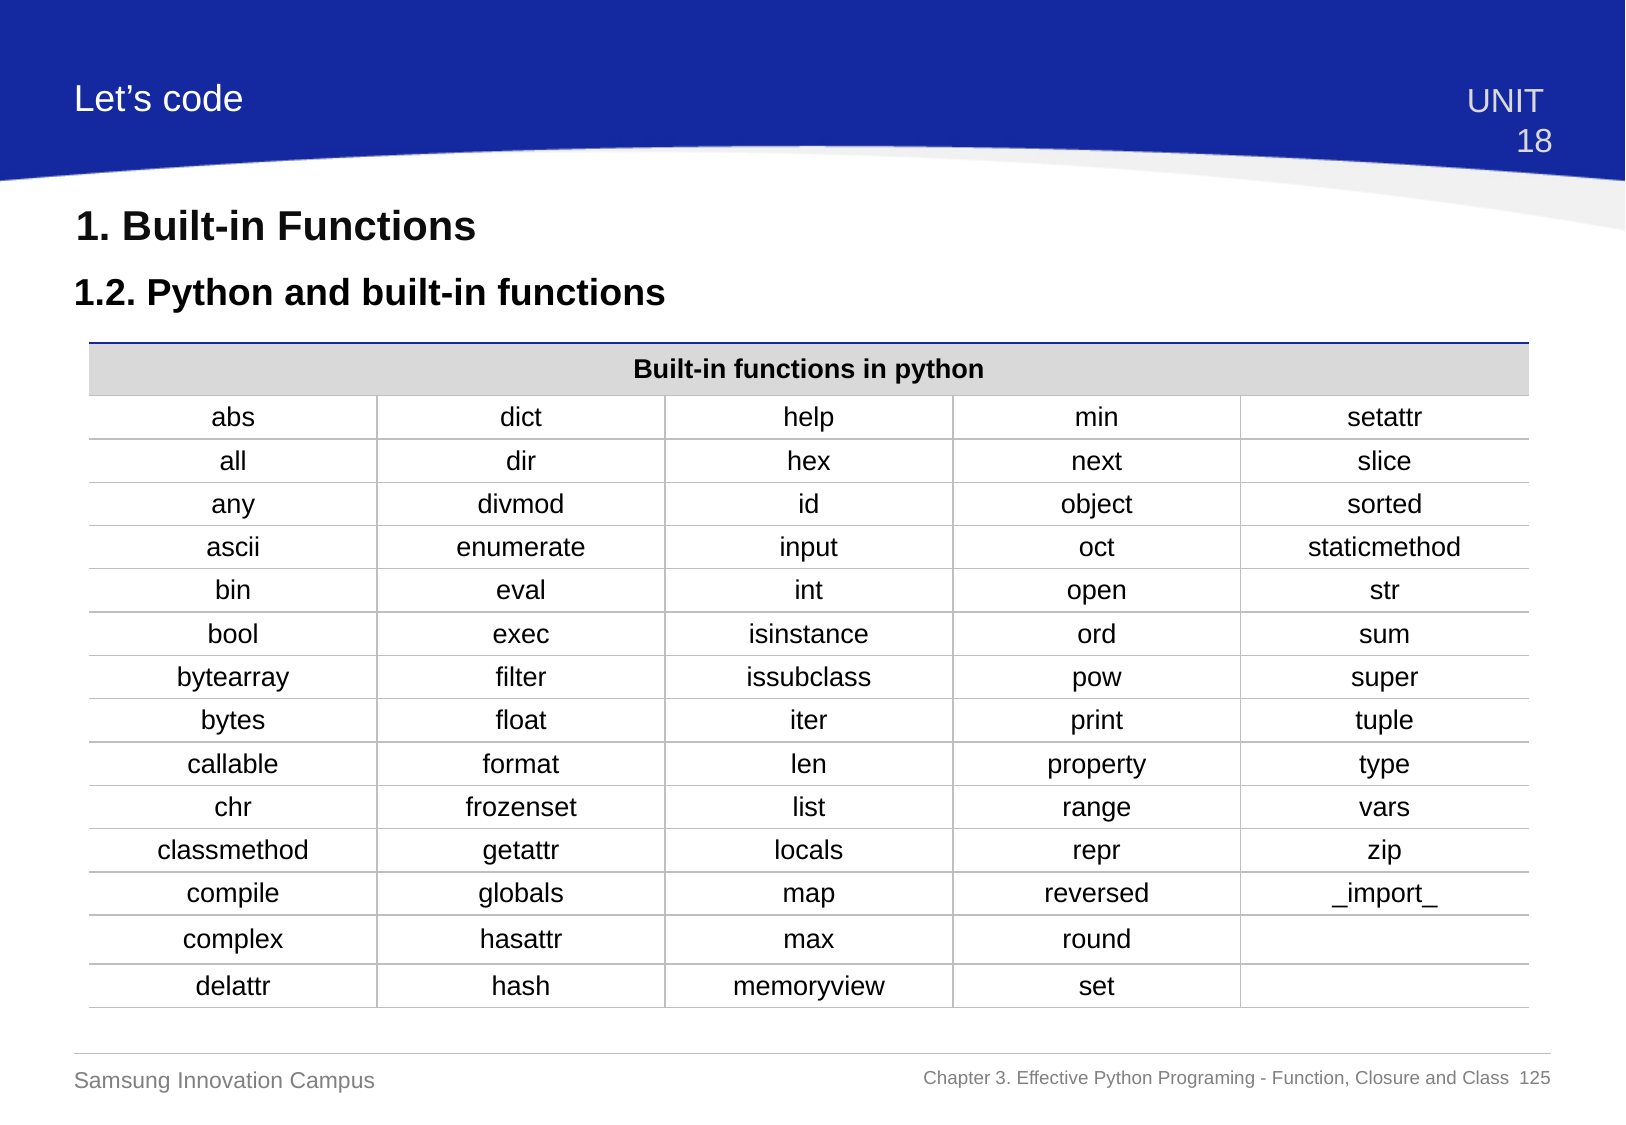

Let’s code
UNIT  18
1. Built-in Functions
1.2. Python and built-in functions
| Built-in functions in python |  |  |  |  |
| --- | --- | --- | --- | --- |
| abs | dict | help | min | setattr |
| all | dir | hex | next | slice |
| any | divmod | id | object | sorted |
| ascii | enumerate | input | oct | staticmethod |
| bin | eval | int | open | str |
| bool | exec | isinstance | ord | sum |
| bytearray | filter | issubclass | pow | super |
| bytes | float | iter | print | tuple |
| callable | format | len | property | type |
| chr | frozenset | list | range | vars |
| classmethod | getattr | locals | repr | zip |
| compile | globals | map | reversed | \_import\_ |
| complex | hasattr | max | round |  |
| delattr | hash | memoryview | set |  |